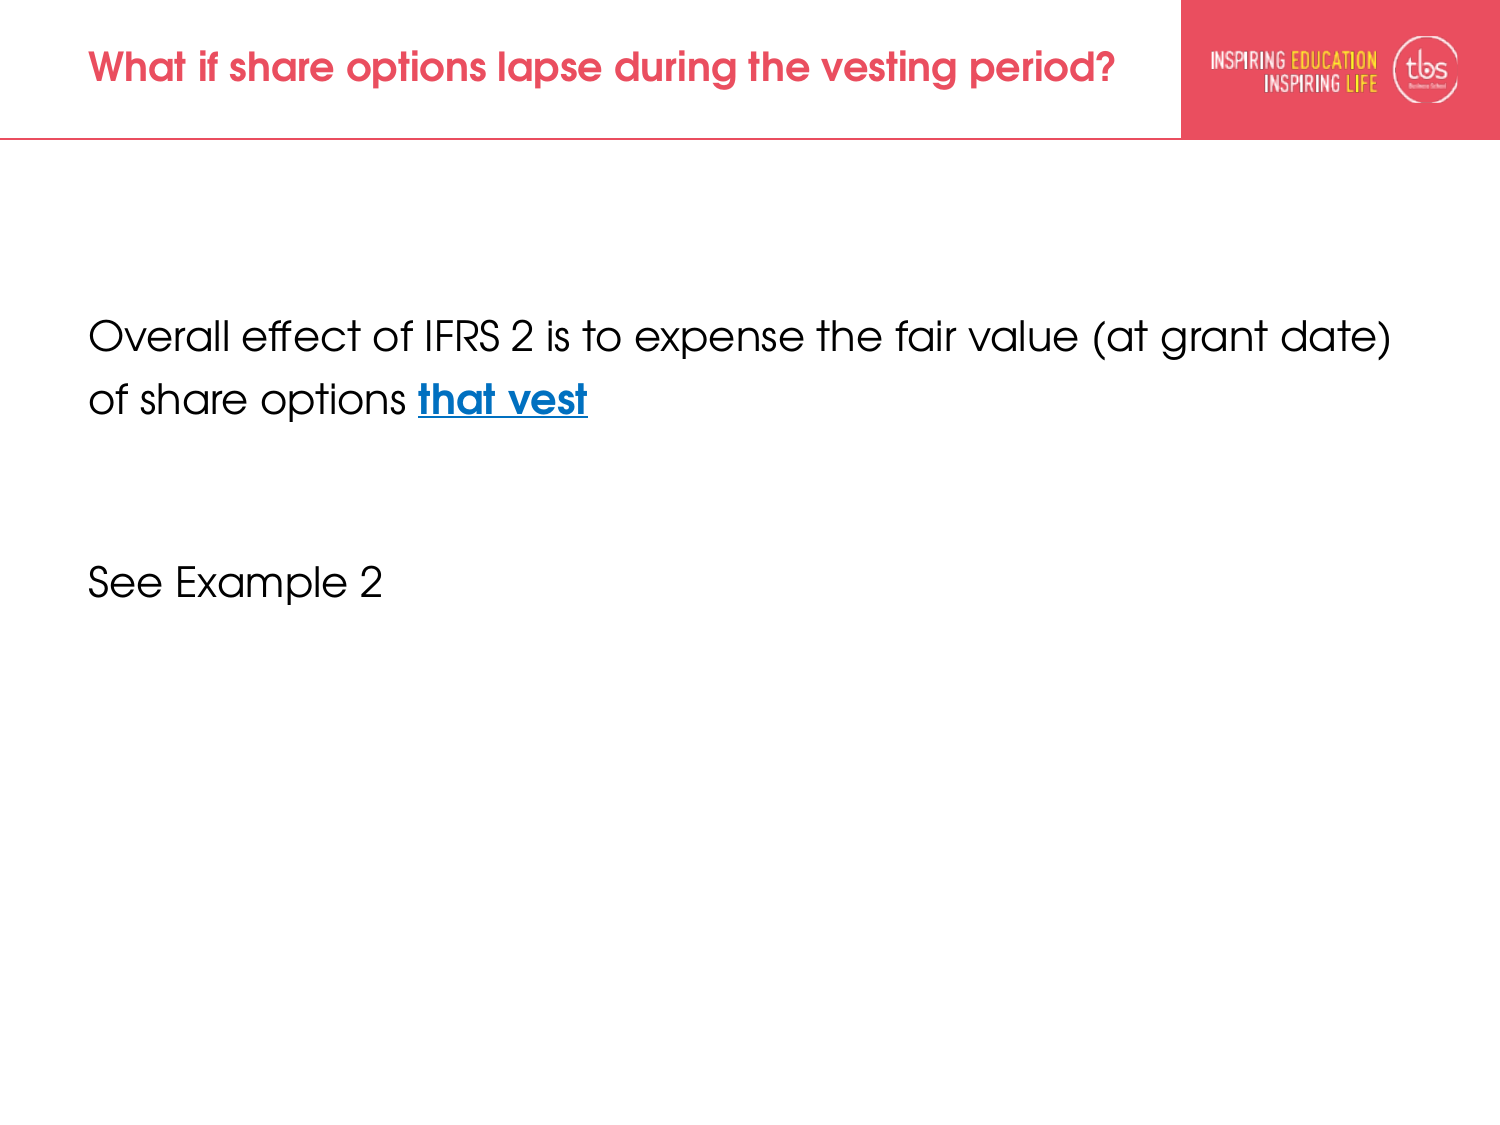

# What if share options lapse during the vesting period?

Overall effect of IFRS 2 is to expense the fair value (at grant date) of share options that vest

See Example 2